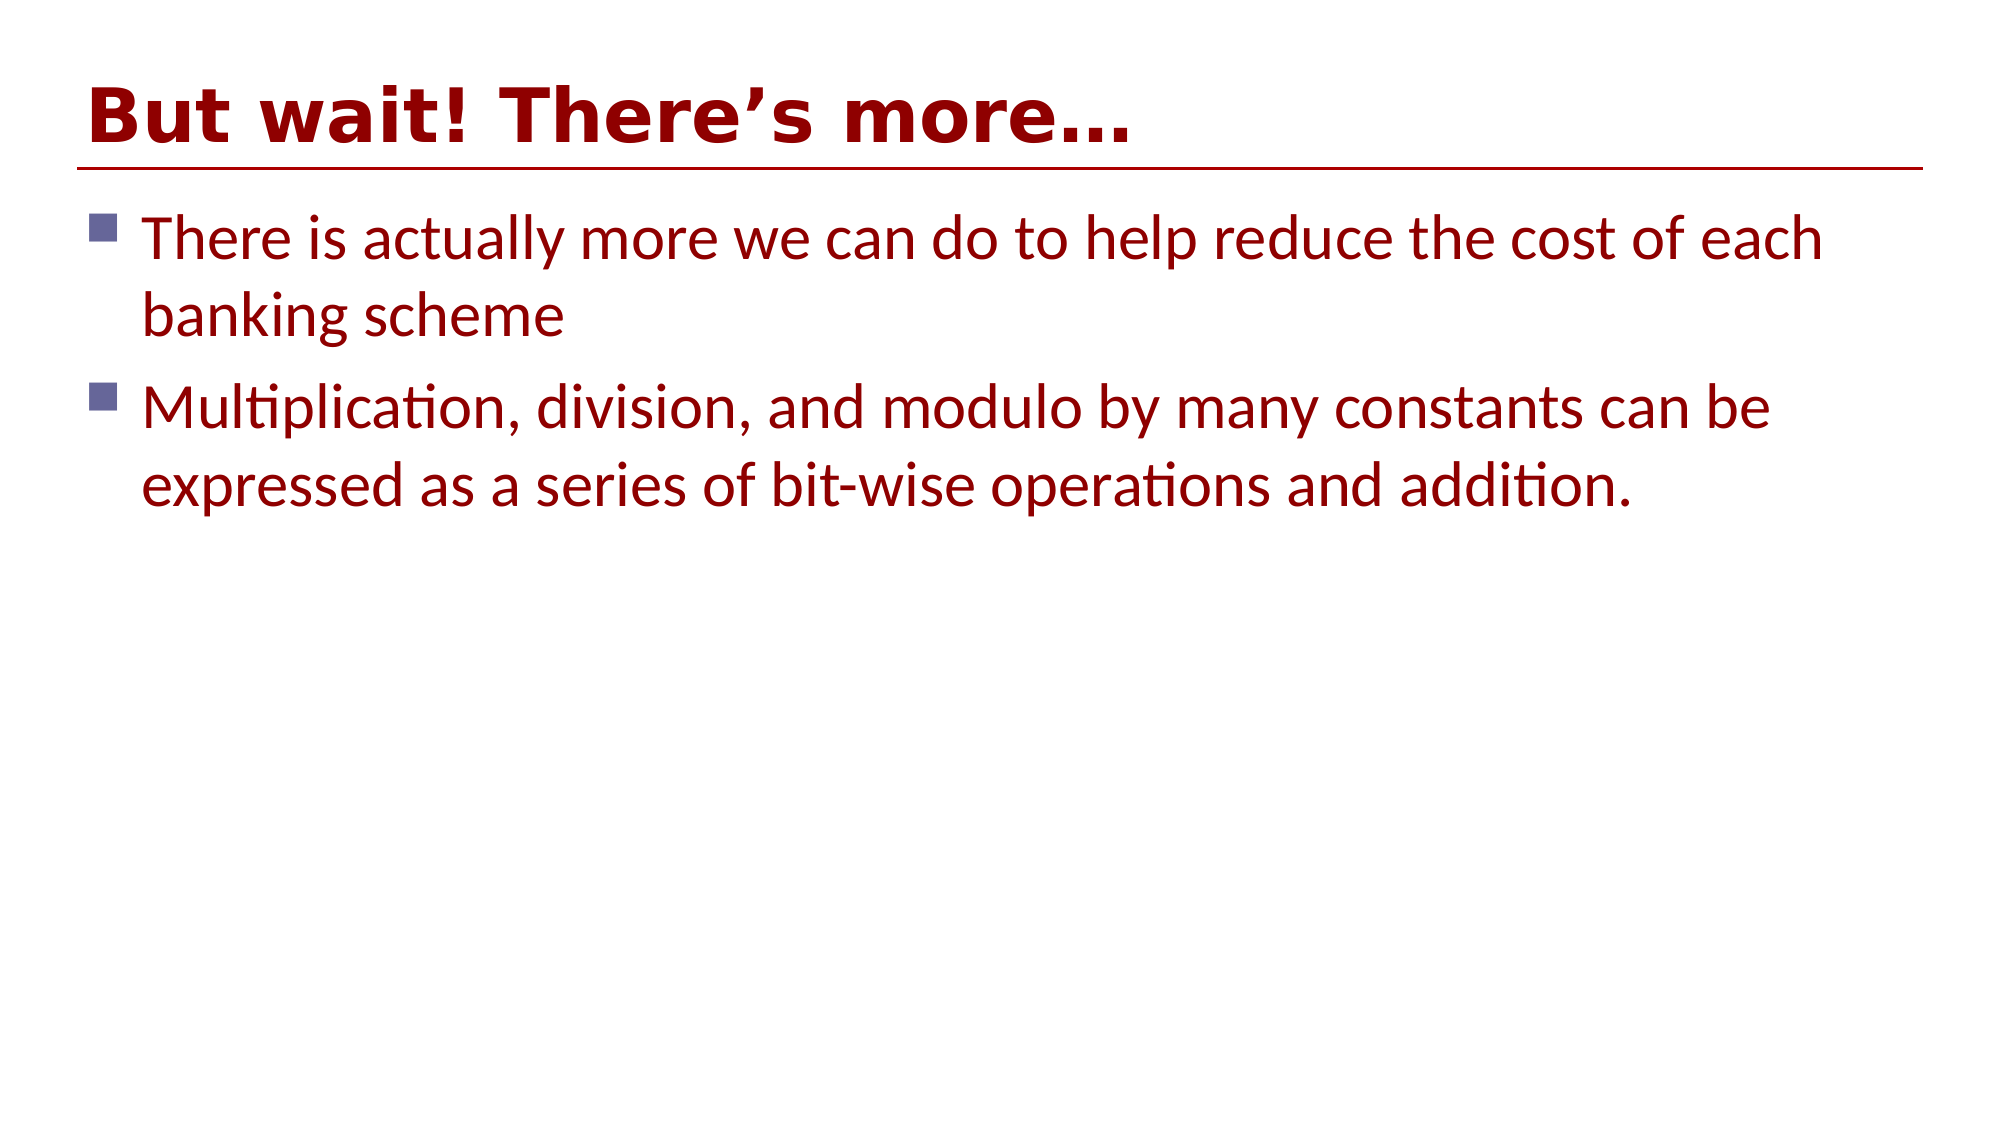

# But wait! There’s more…
There is actually more we can do to help reduce the cost of each banking scheme
Multiplication, division, and modulo by many constants can be expressed as a series of bit-wise operations and addition.
174